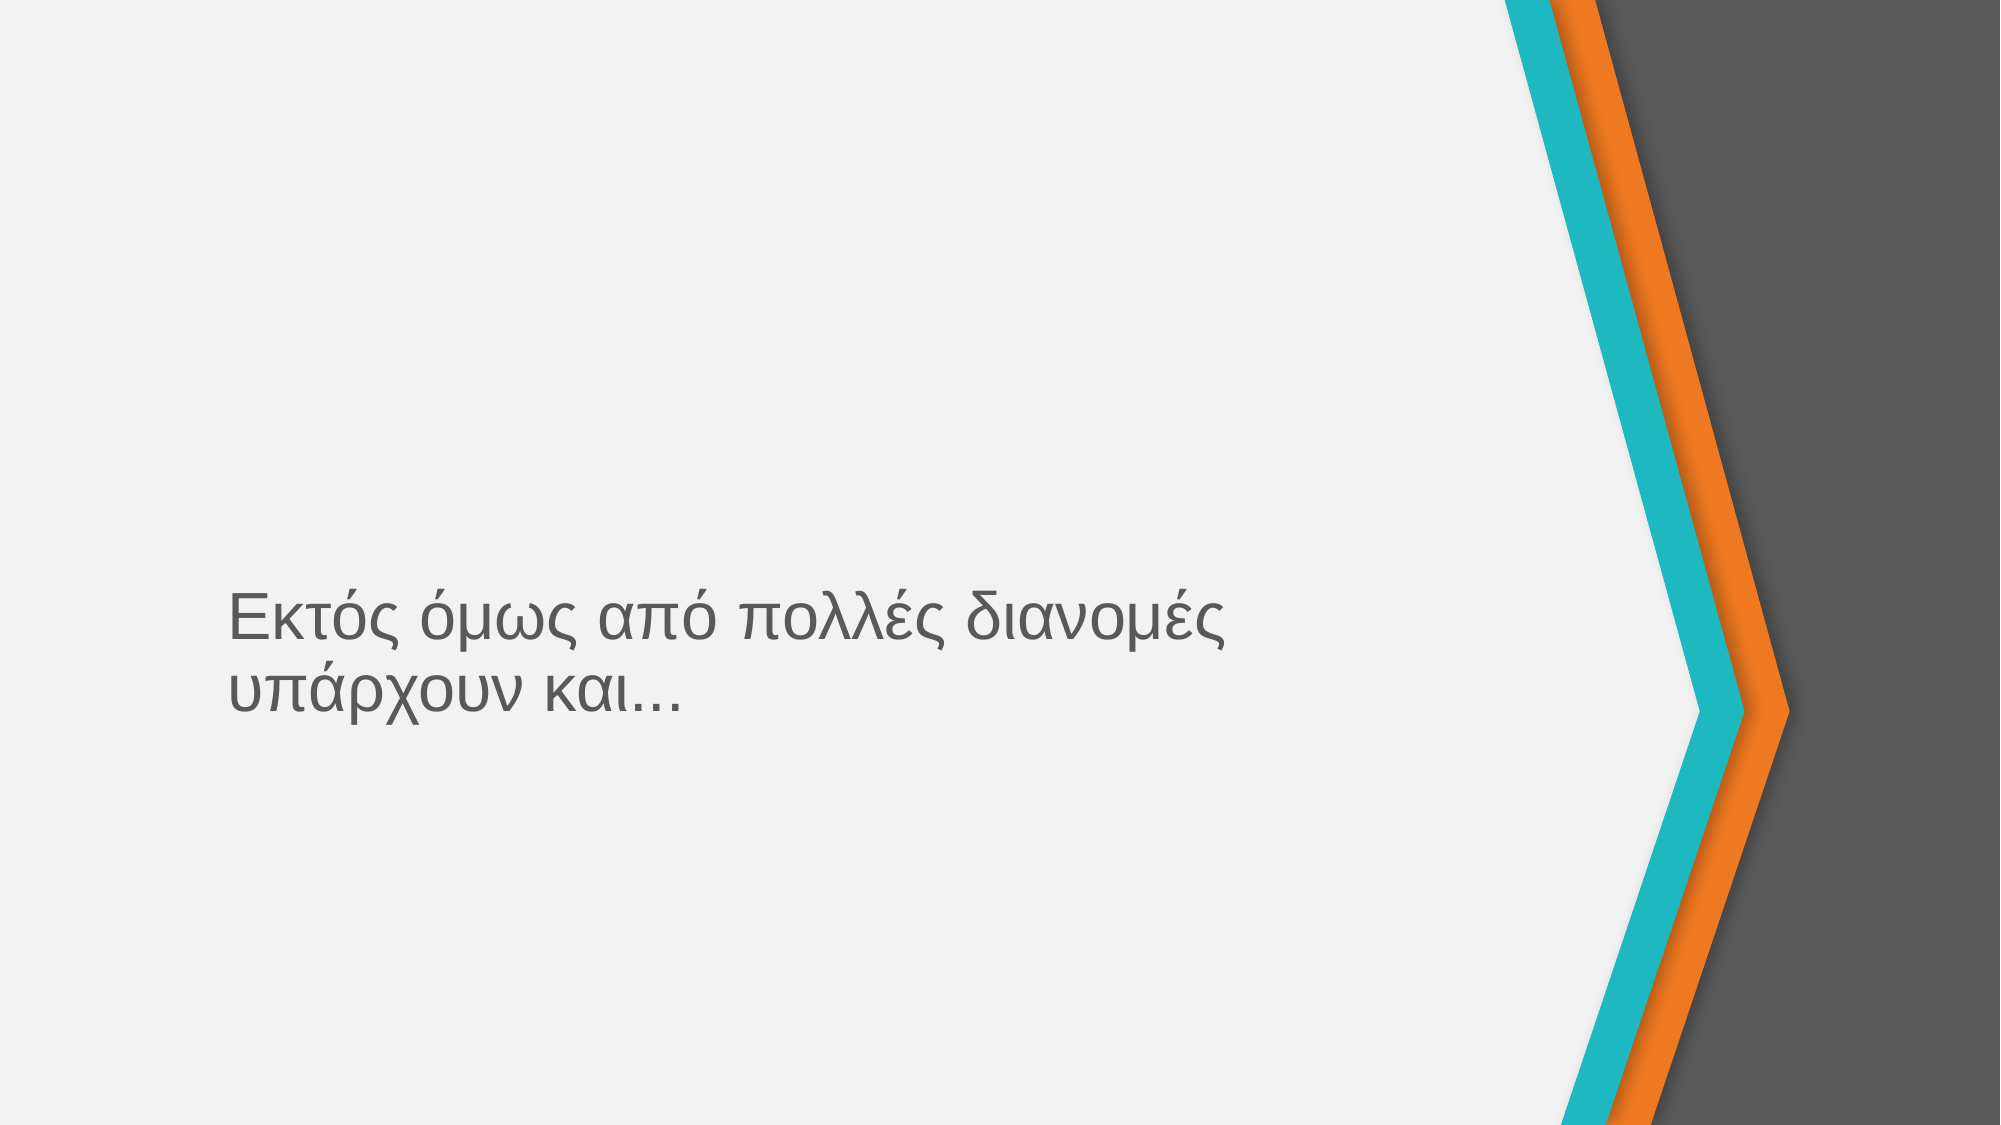

# Εκτός όμως από πολλές διανομές υπάρχουν και...